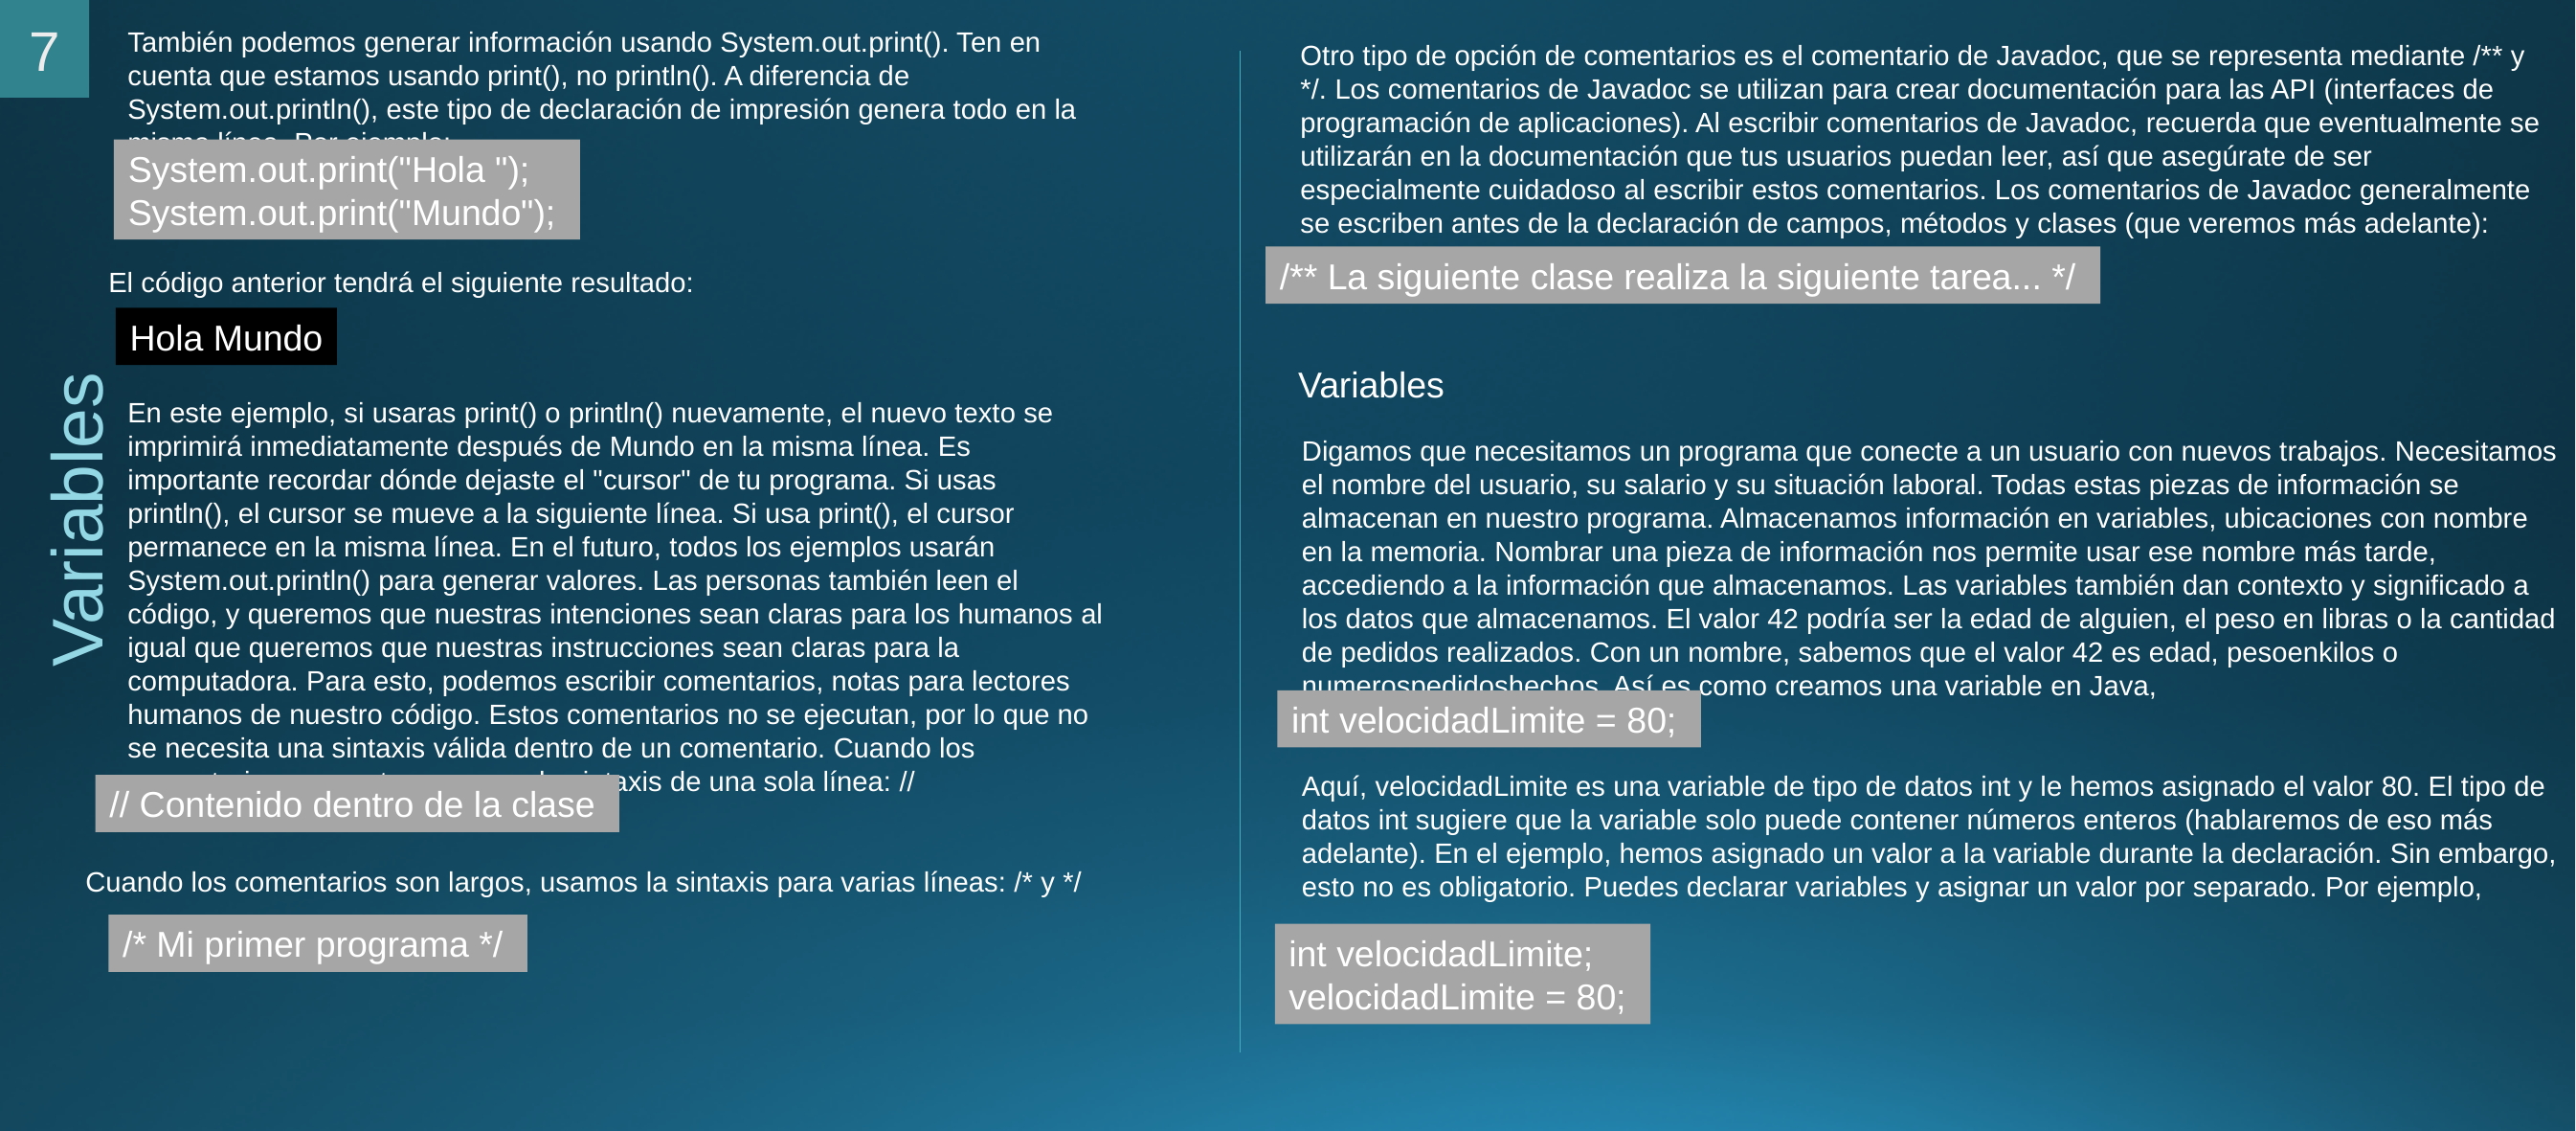

7
También podemos generar información usando System.out.print(). Ten en cuenta que estamos usando print(), no println(). A diferencia de System.out.println(), este tipo de declaración de impresión genera todo en la misma línea. Por ejemplo:
Otro tipo de opción de comentarios es el comentario de Javadoc, que se representa mediante /** y */. Los comentarios de Javadoc se utilizan para crear documentación para las API (interfaces de programación de aplicaciones). Al escribir comentarios de Javadoc, recuerda que eventualmente se utilizarán en la documentación que tus usuarios puedan leer, así que asegúrate de ser especialmente cuidadoso al escribir estos comentarios. Los comentarios de Javadoc generalmente se escriben antes de la declaración de campos, métodos y clases (que veremos más adelante):
System.out.print("Hola ");
System.out.print("Mundo");
/** La siguiente clase realiza la siguiente tarea... */
El código anterior tendrá el siguiente resultado:
Hola Mundo
Variables
En este ejemplo, si usaras print() o println() nuevamente, el nuevo texto se imprimirá inmediatamente después de Mundo en la misma línea. Es importante recordar dónde dejaste el "cursor" de tu programa. Si usas println(), el cursor se mueve a la siguiente línea. Si usa print(), el cursor permanece en la misma línea. En el futuro, todos los ejemplos usarán System.out.println() para generar valores. Las personas también leen el código, y queremos que nuestras intenciones sean claras para los humanos al igual que queremos que nuestras instrucciones sean claras para la computadora. Para esto, podemos escribir comentarios, notas para lectores humanos de nuestro código. Estos comentarios no se ejecutan, por lo que no se necesita una sintaxis válida dentro de un comentario. Cuando los comentarios son cortos, usamos la sintaxis de una sola línea: //
Digamos que necesitamos un programa que conecte a un usuario con nuevos trabajos. Necesitamos el nombre del usuario, su salario y su situación laboral. Todas estas piezas de información se almacenan en nuestro programa. Almacenamos información en variables, ubicaciones con nombre en la memoria. Nombrar una pieza de información nos permite usar ese nombre más tarde, accediendo a la información que almacenamos. Las variables también dan contexto y significado a los datos que almacenamos. El valor 42 podría ser la edad de alguien, el peso en libras o la cantidad de pedidos realizados. Con un nombre, sabemos que el valor 42 es edad, pesoenkilos o numerospedidoshechos. Así es como creamos una variable en Java,
Variables
int velocidadLimite = 80;
Aquí, velocidadLimite es una variable de tipo de datos int y le hemos asignado el valor 80. El tipo de datos int sugiere que la variable solo puede contener números enteros (hablaremos de eso más adelante). En el ejemplo, hemos asignado un valor a la variable durante la declaración. Sin embargo, esto no es obligatorio. Puedes declarar variables y asignar un valor por separado. Por ejemplo,
// Contenido dentro de la clase
Cuando los comentarios son largos, usamos la sintaxis para varias líneas: /* y */
/* Mi primer programa */
int velocidadLimite;
velocidadLimite = 80;